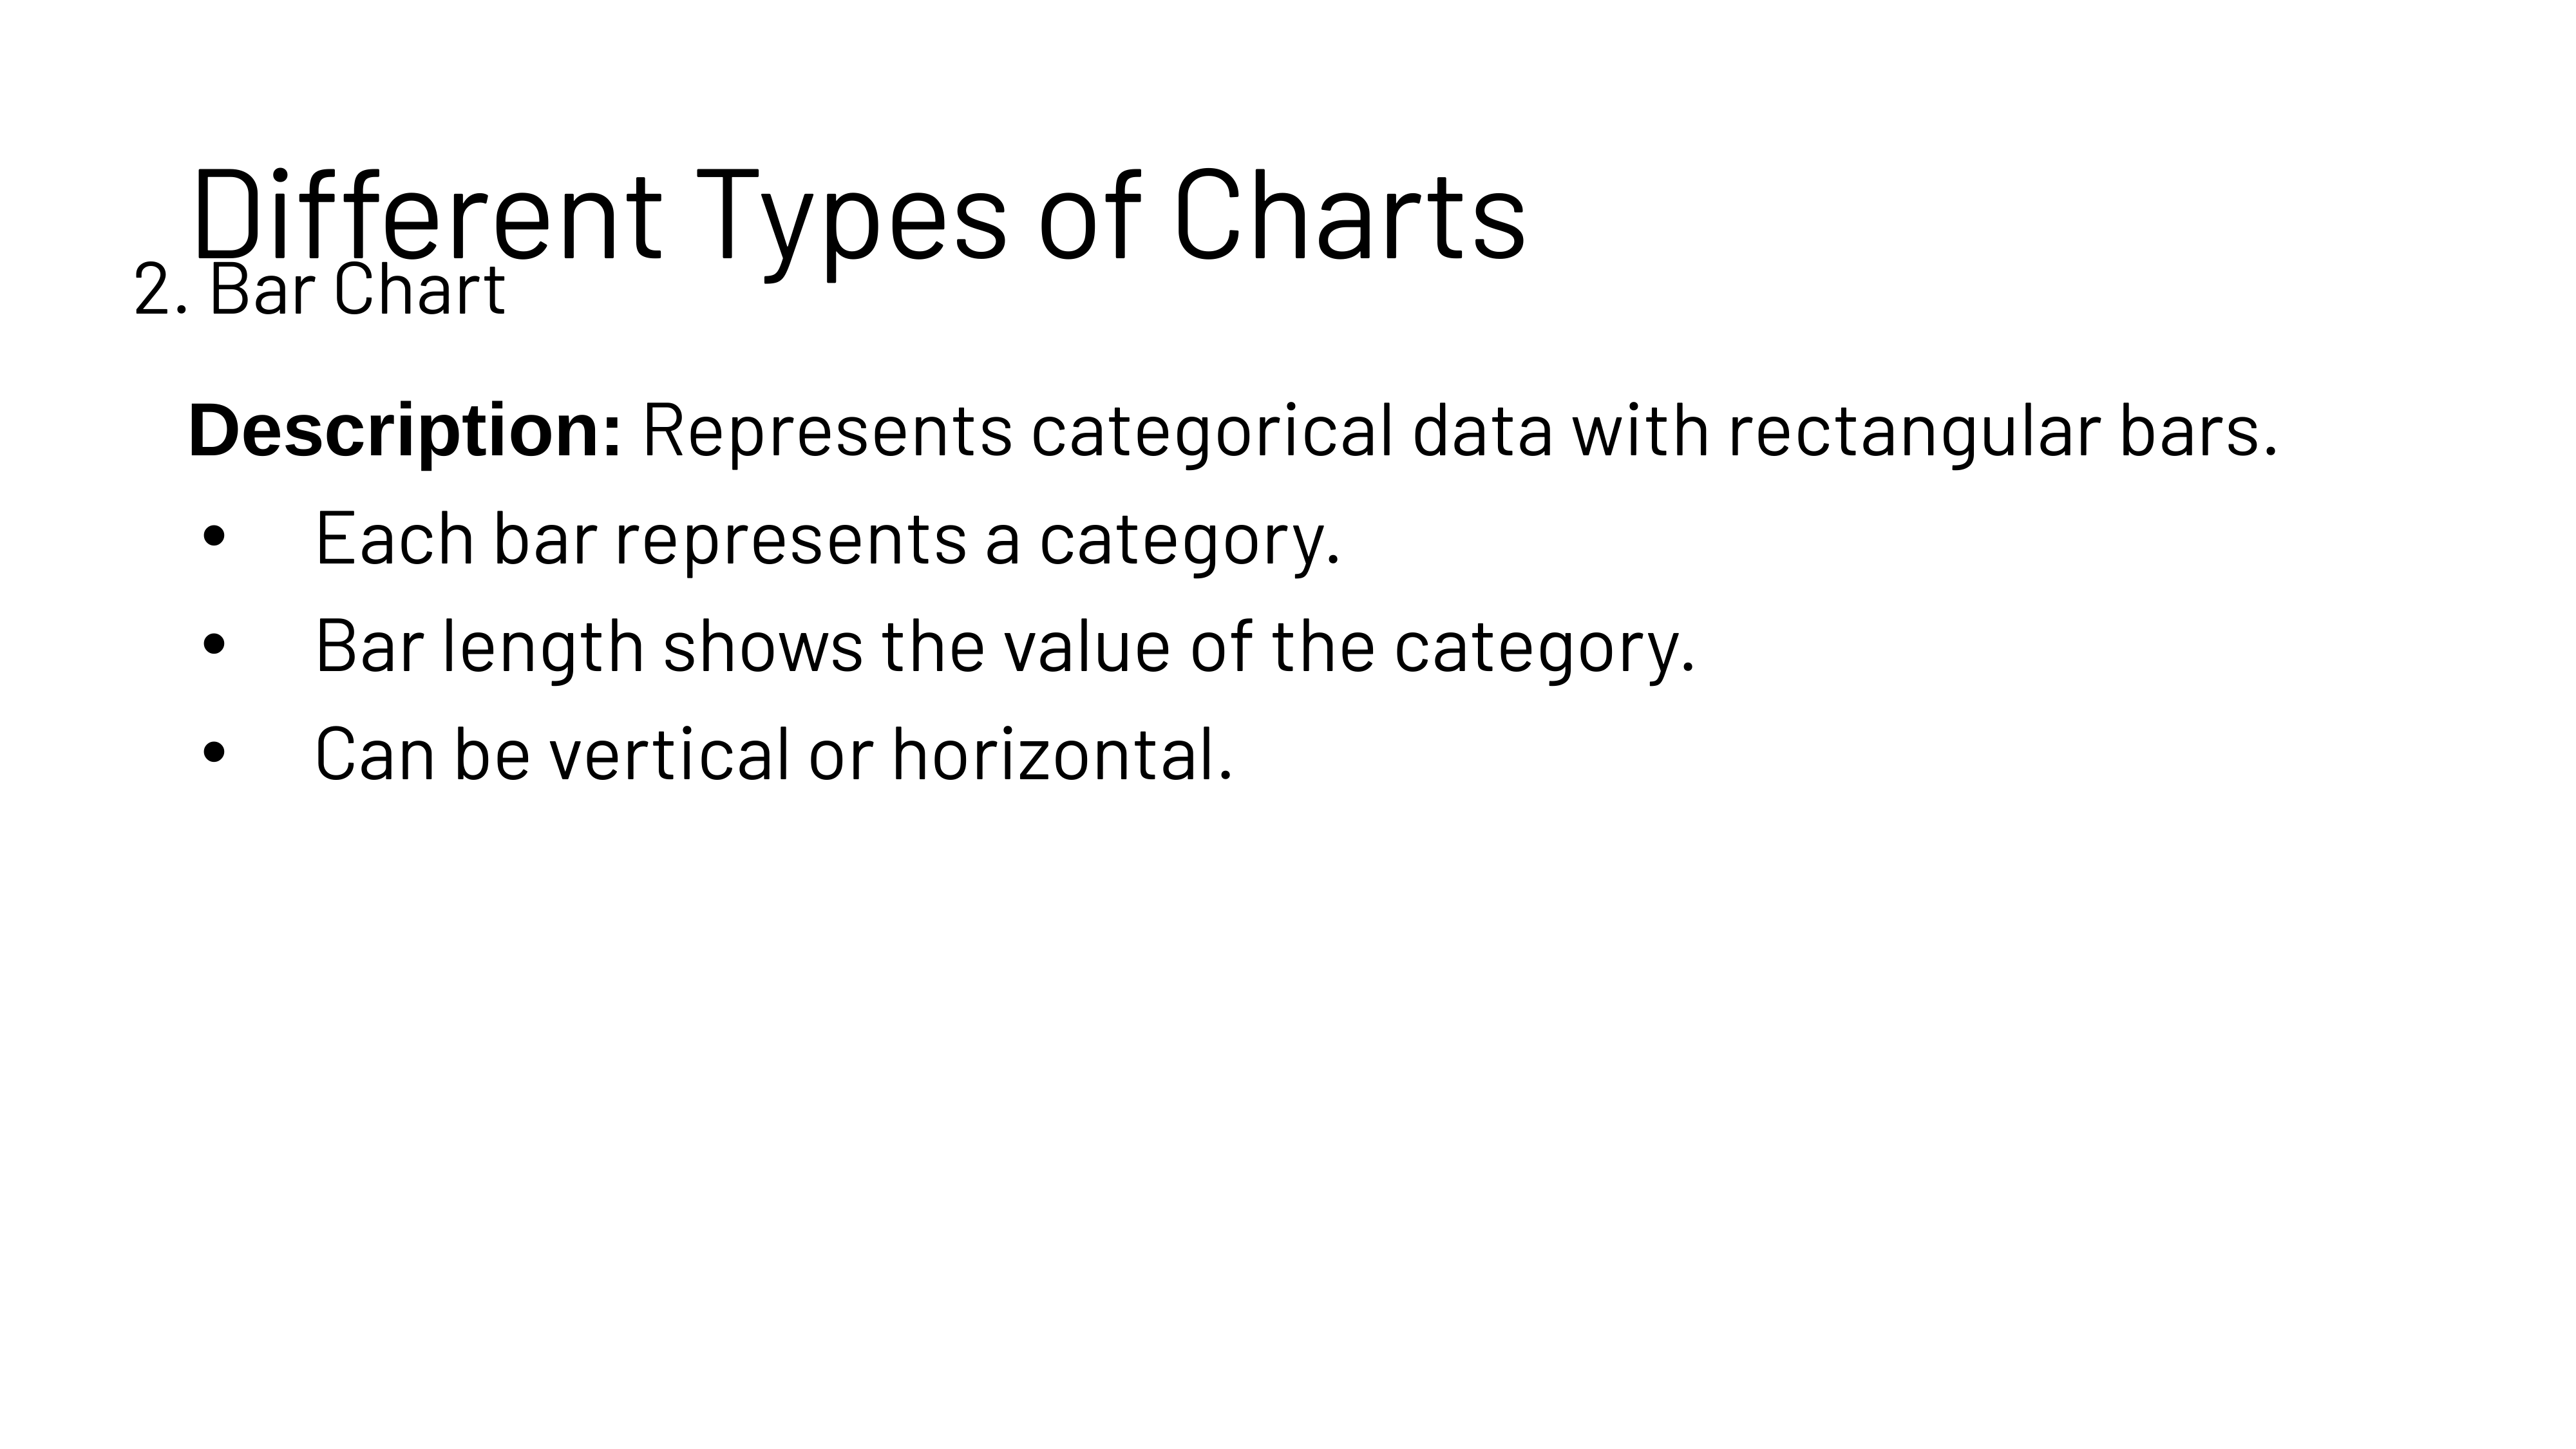

# Different Types of Charts
2. Bar Chart
Description: Represents categorical data with rectangular bars.
Each bar represents a category.
Bar length shows the value of the category.
Can be vertical or horizontal.